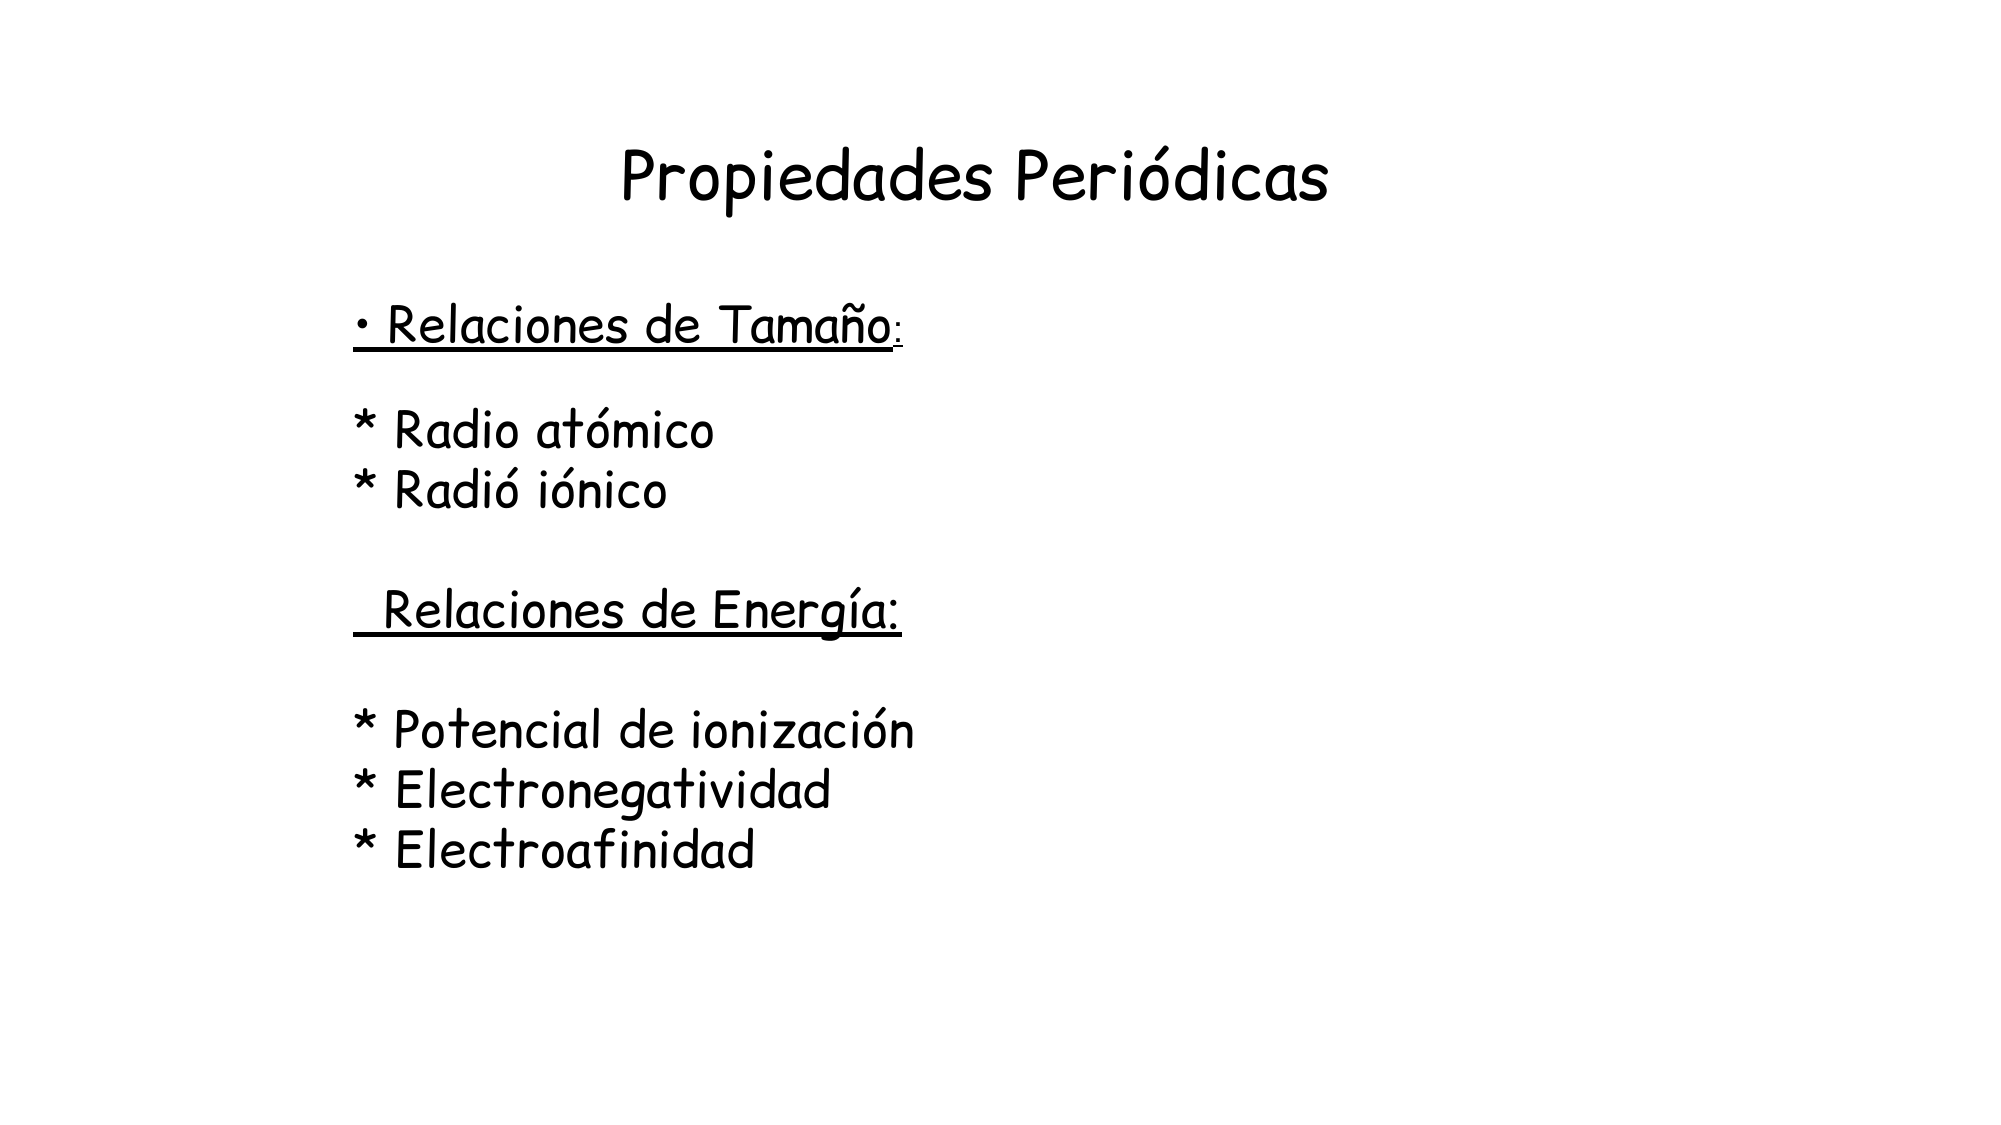

Propiedades Periódicas

• Relaciones de Tamaño:

* Radio atómico
* Radió iónico

  Relaciones de Energía:

* Potencial de ionización
* Electronegatividad
* Electroafinidad